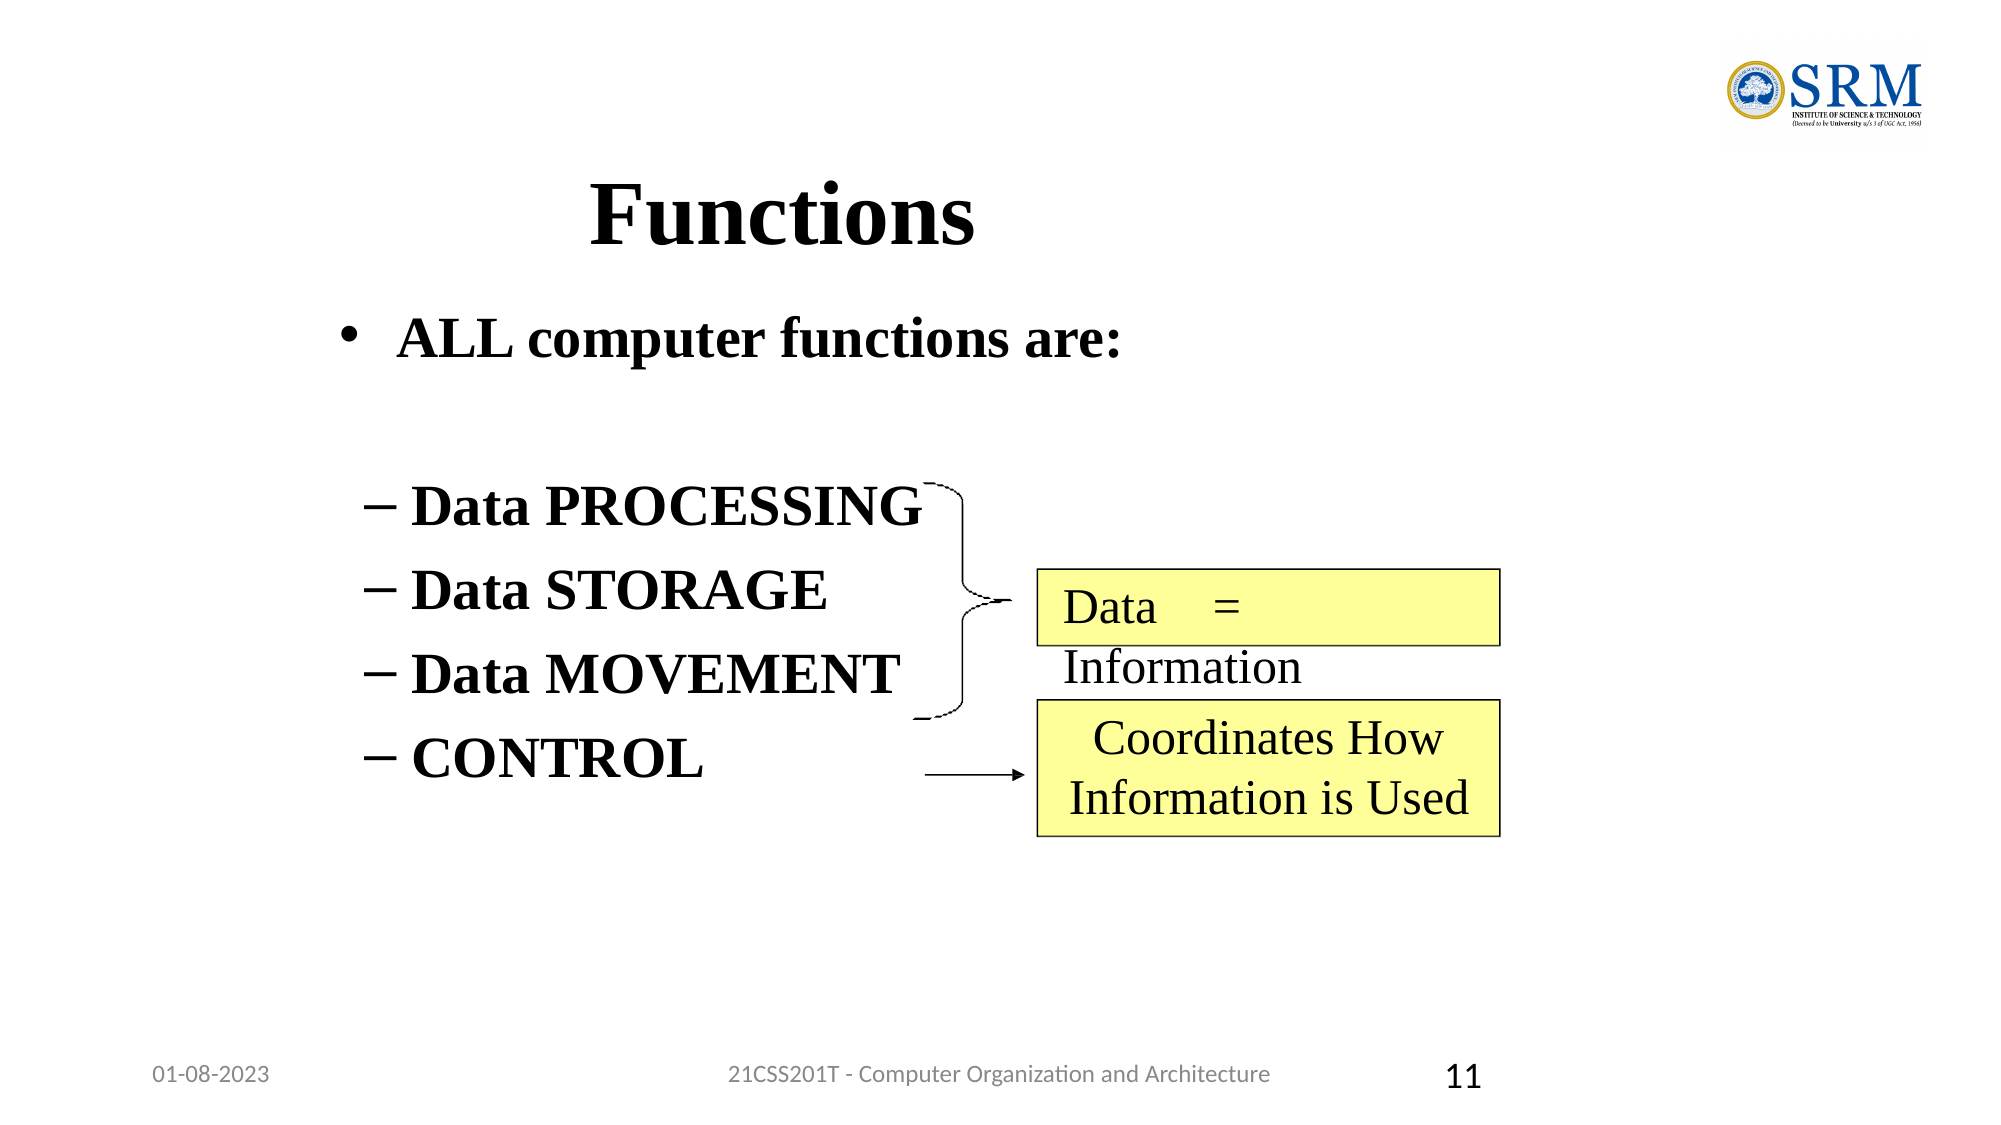

# Functions
ALL computer functions are:
Data PROCESSING
Data STORAGE
Data MOVEMENT
CONTROL

Data	=	Information

Coordinates How  Information is Used

01-08-2023
21CSS201T - Computer Organization and Architecture
11